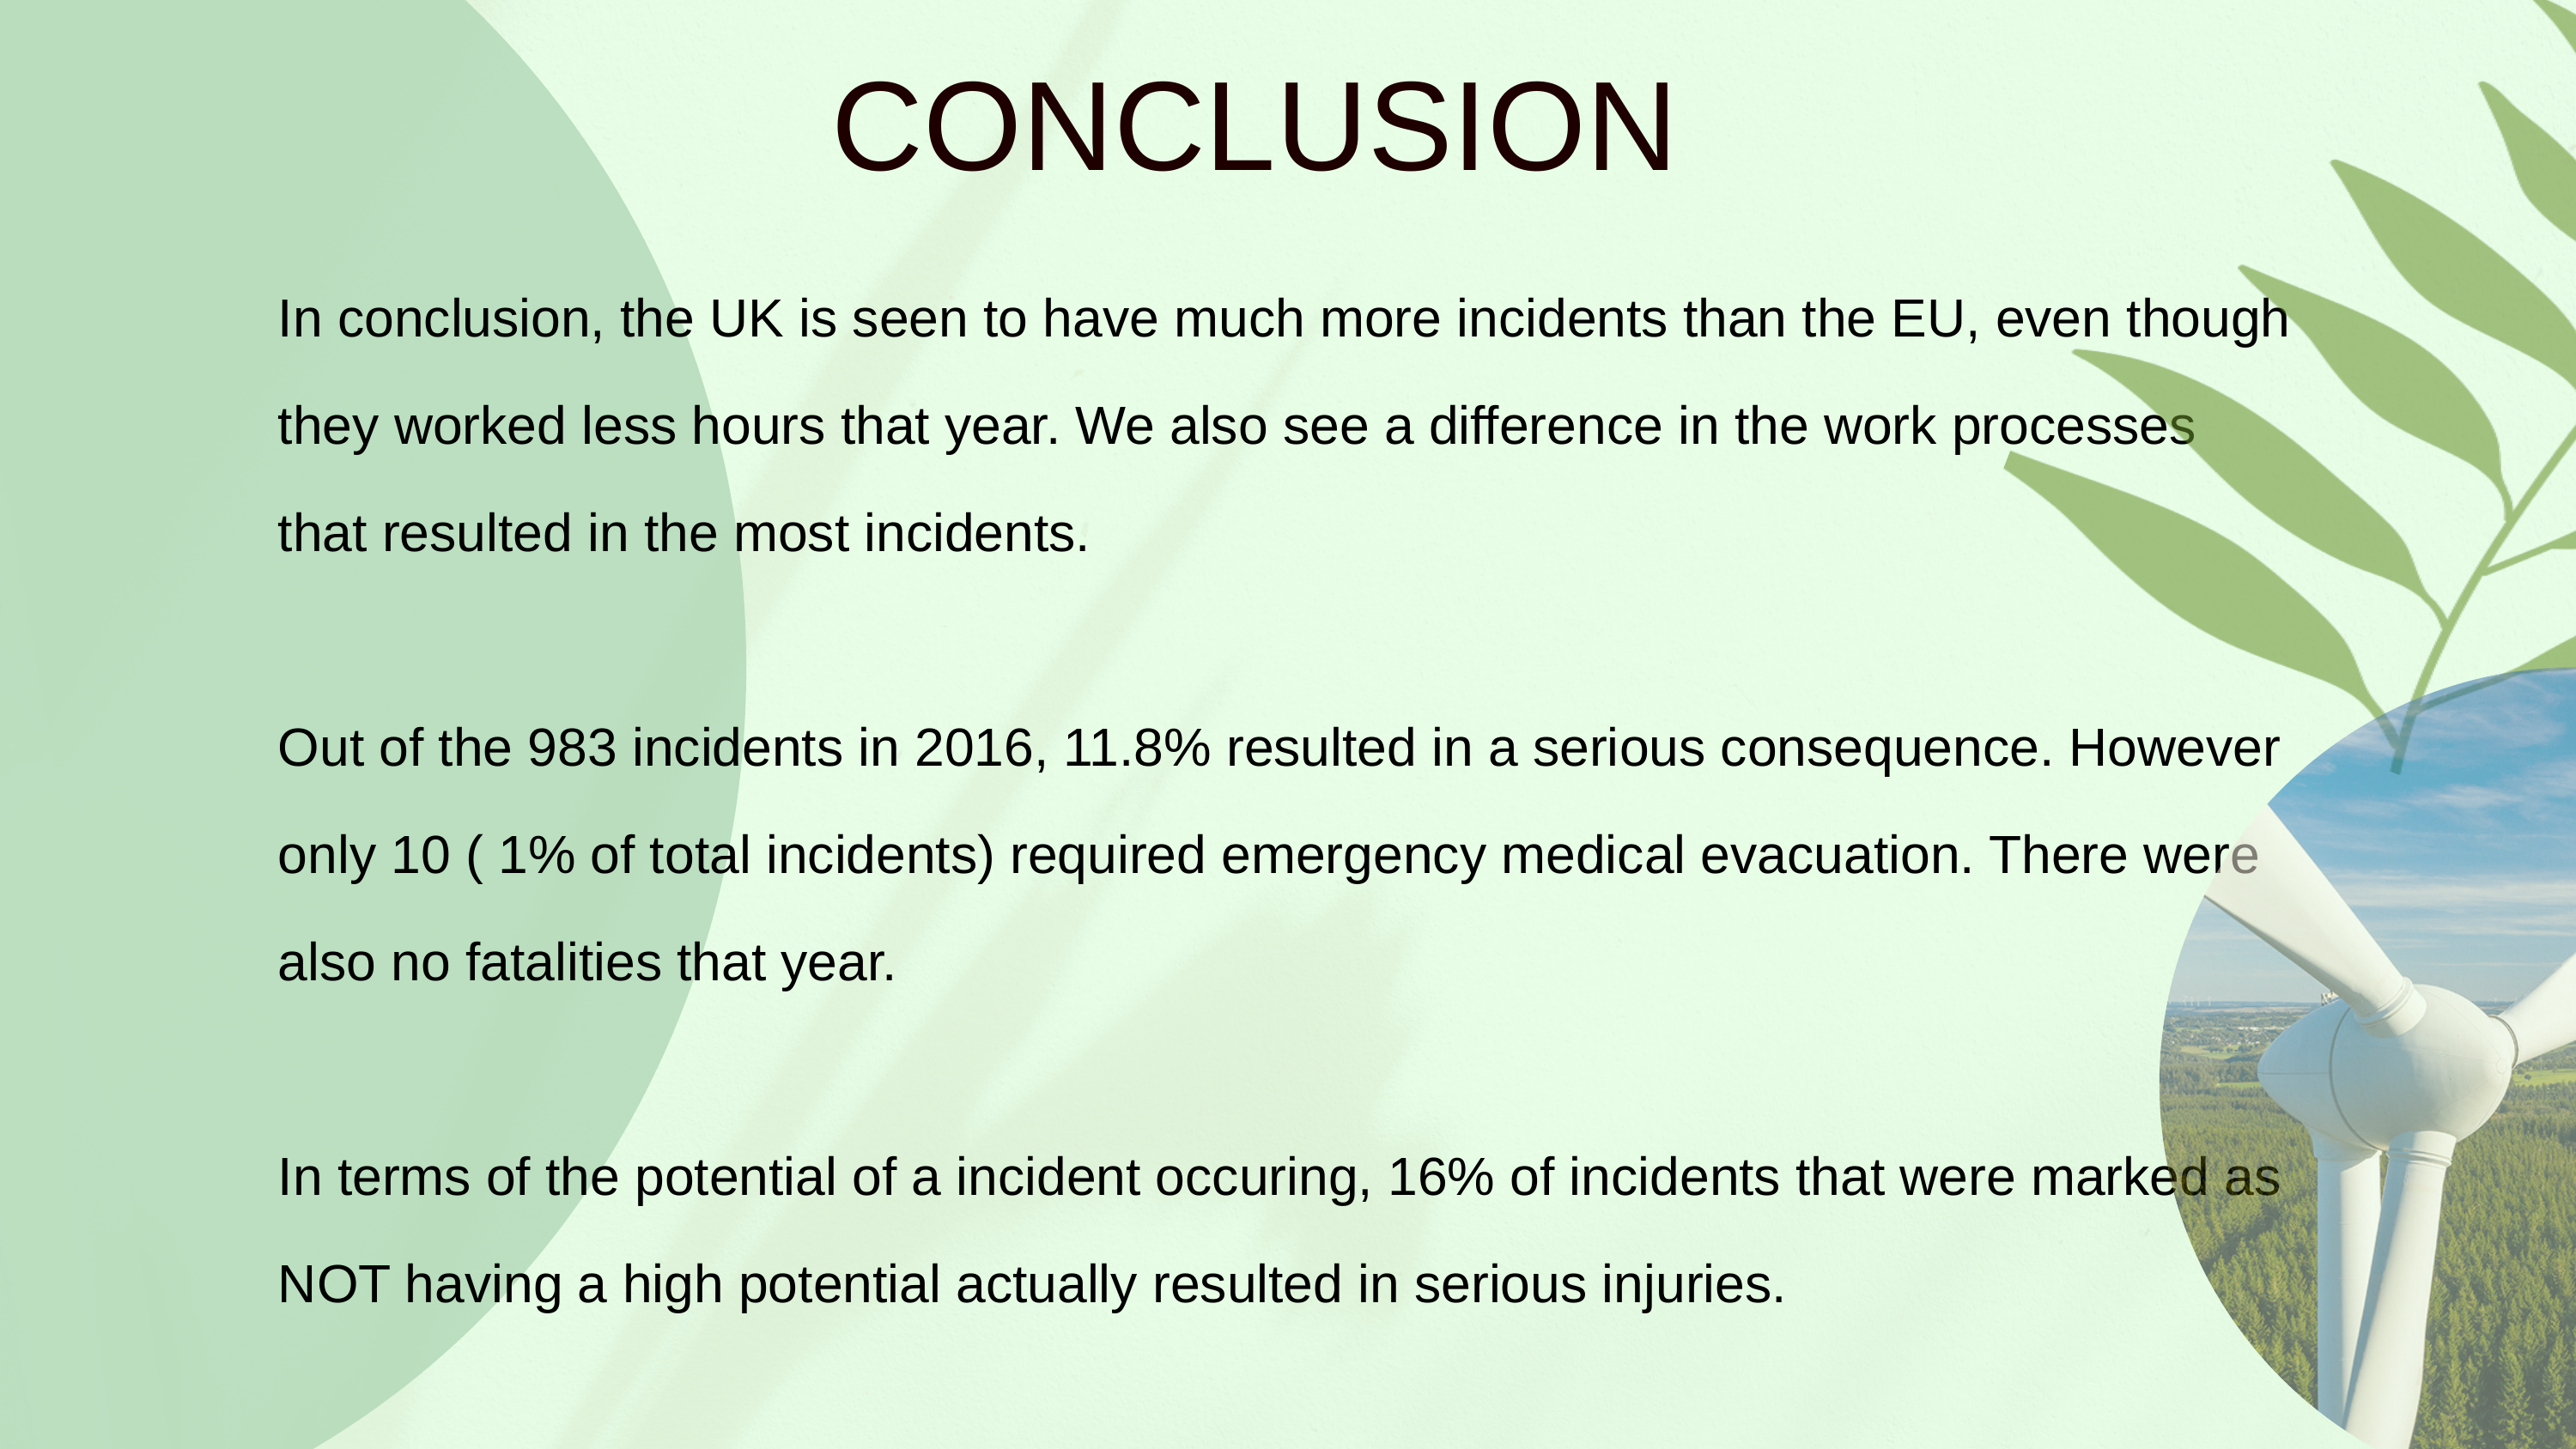

CONCLUSION
In conclusion, the UK is seen to have much more incidents than the EU, even though they worked less hours that year. We also see a difference in the work processes that resulted in the most incidents.

Out of the 983 incidents in 2016, 11.8% resulted in a serious consequence. However only 10 ( 1% of total incidents) required emergency medical evacuation. There were also no fatalities that year.

In terms of the potential of a incident occuring, 16% of incidents that were marked as NOT having a high potential actually resulted in serious injuries.